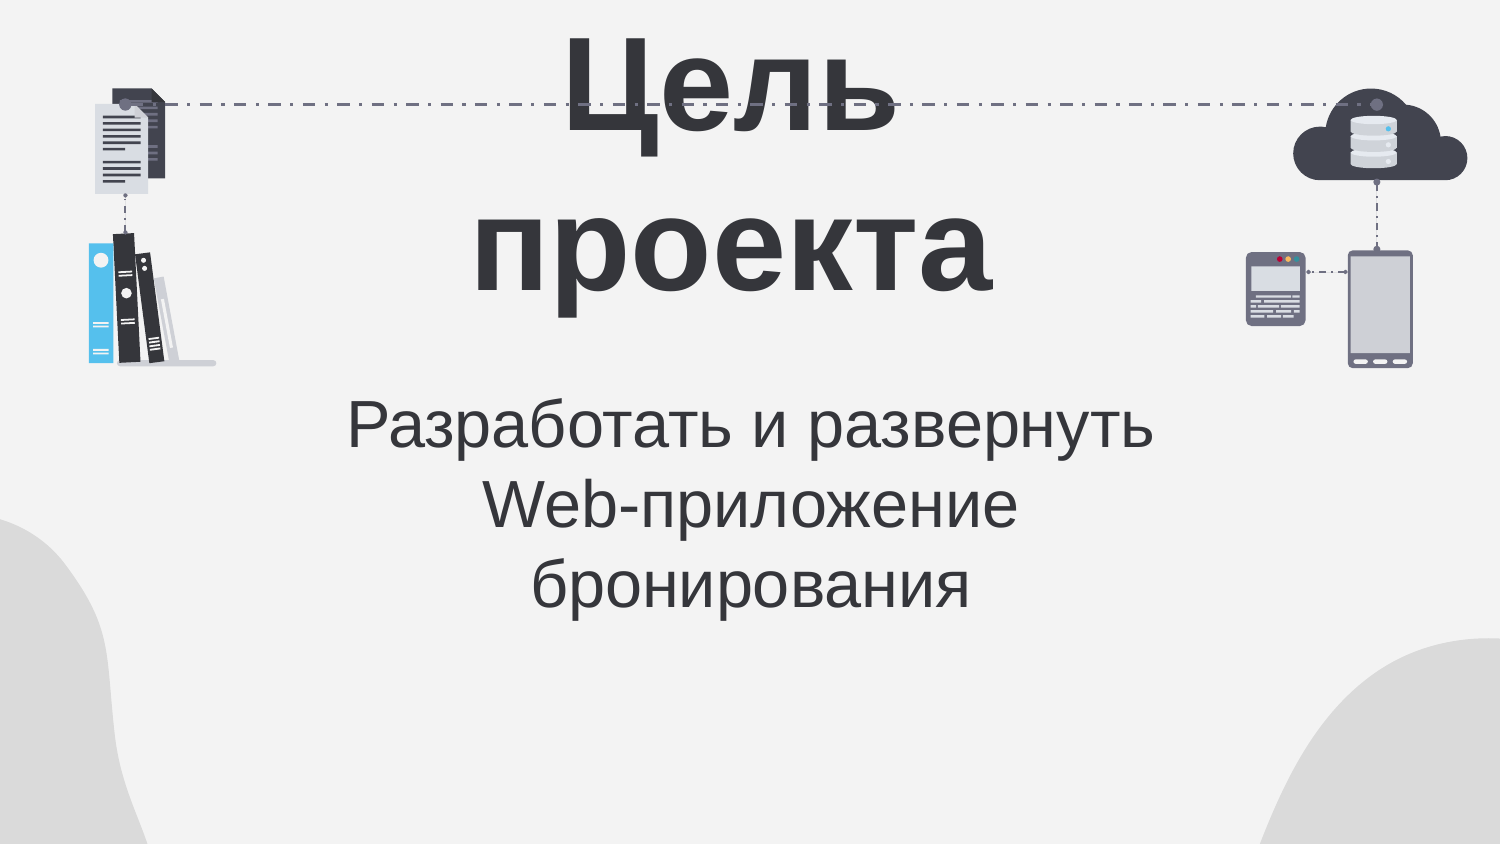

Цель проекта

Разработать и развернуть Web-приложение бронирования